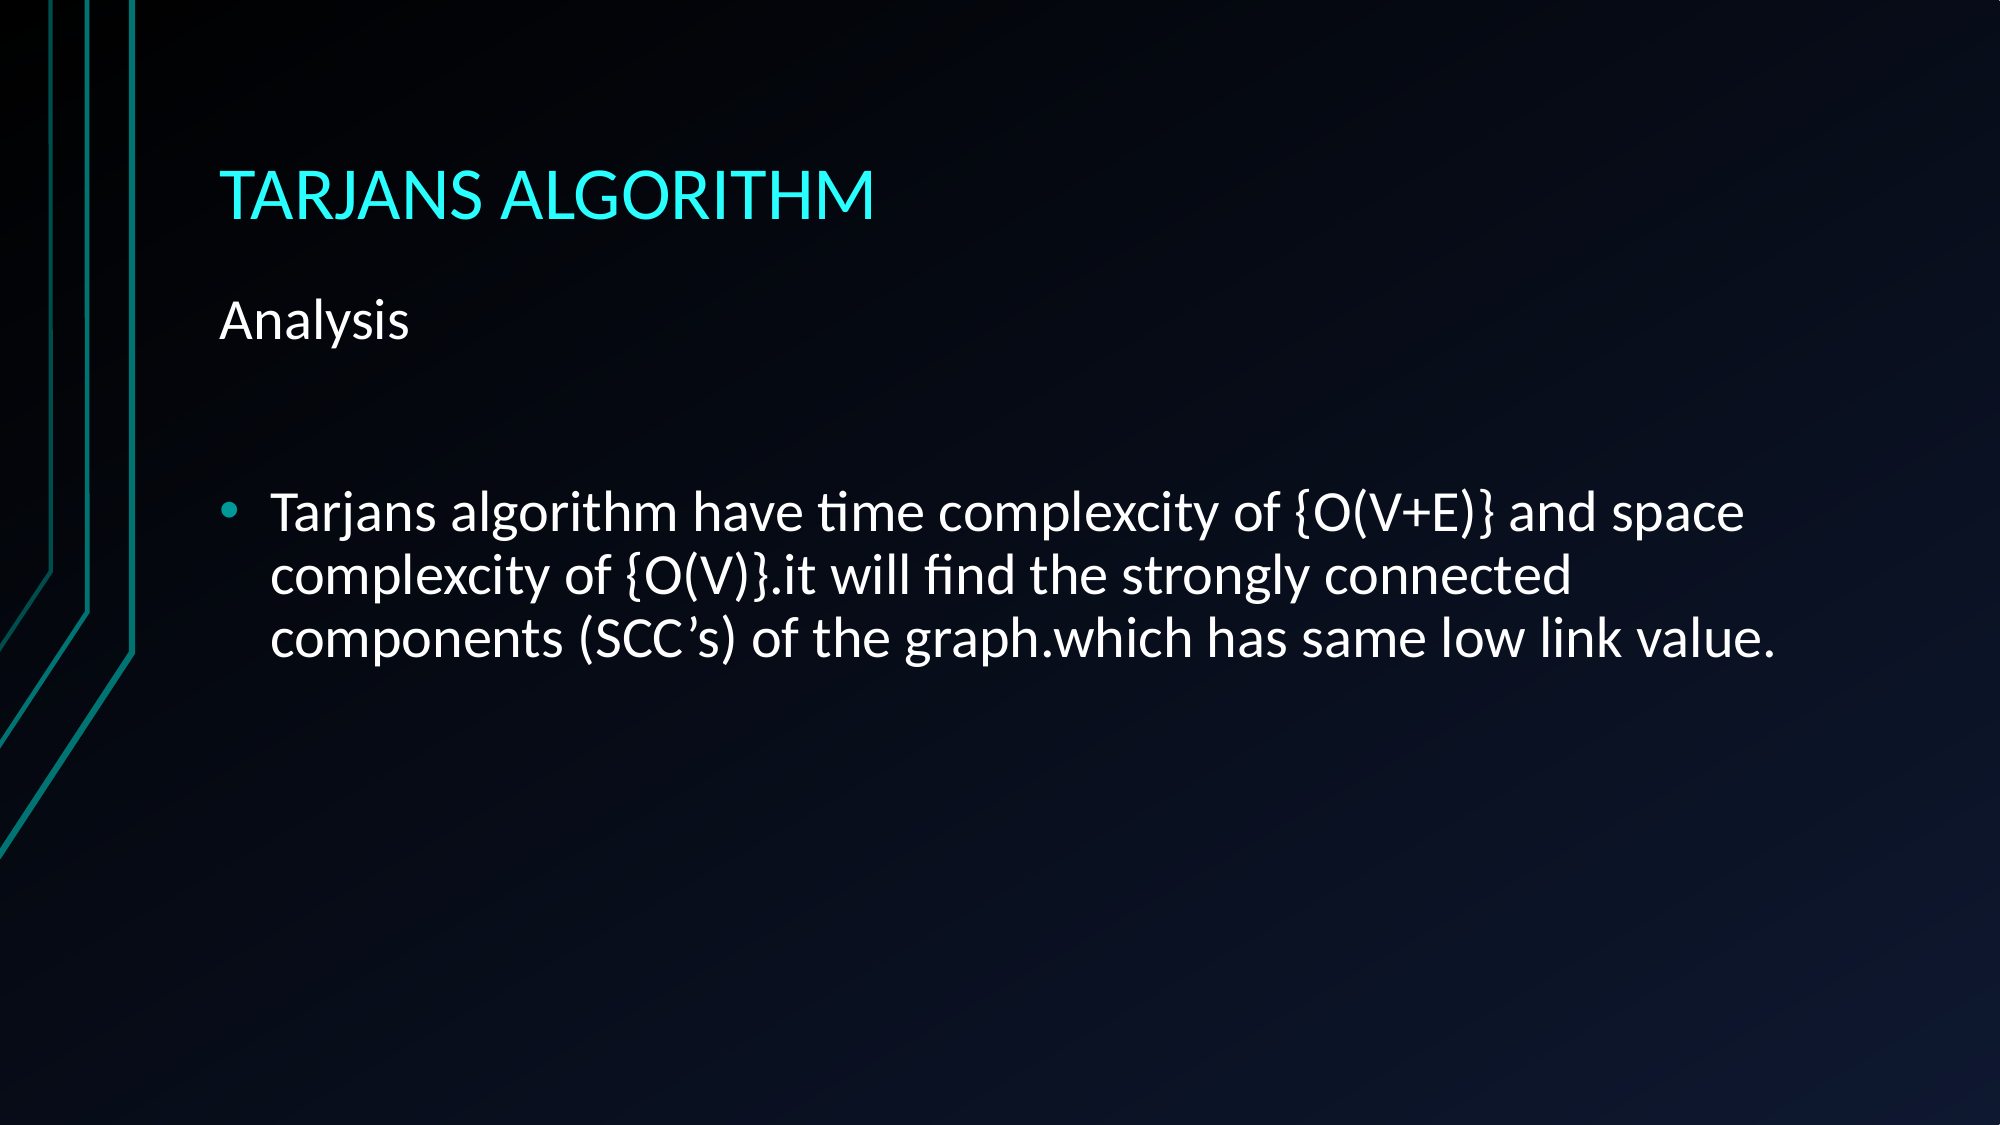

# TARJANS ALGORITHM
Analysis

Tarjans algorithm have time complexcity of {O(V+E)} and space complexcity of {O(V)}.it will find the strongly connected components (SCC’s) of the graph.which has same low link value.